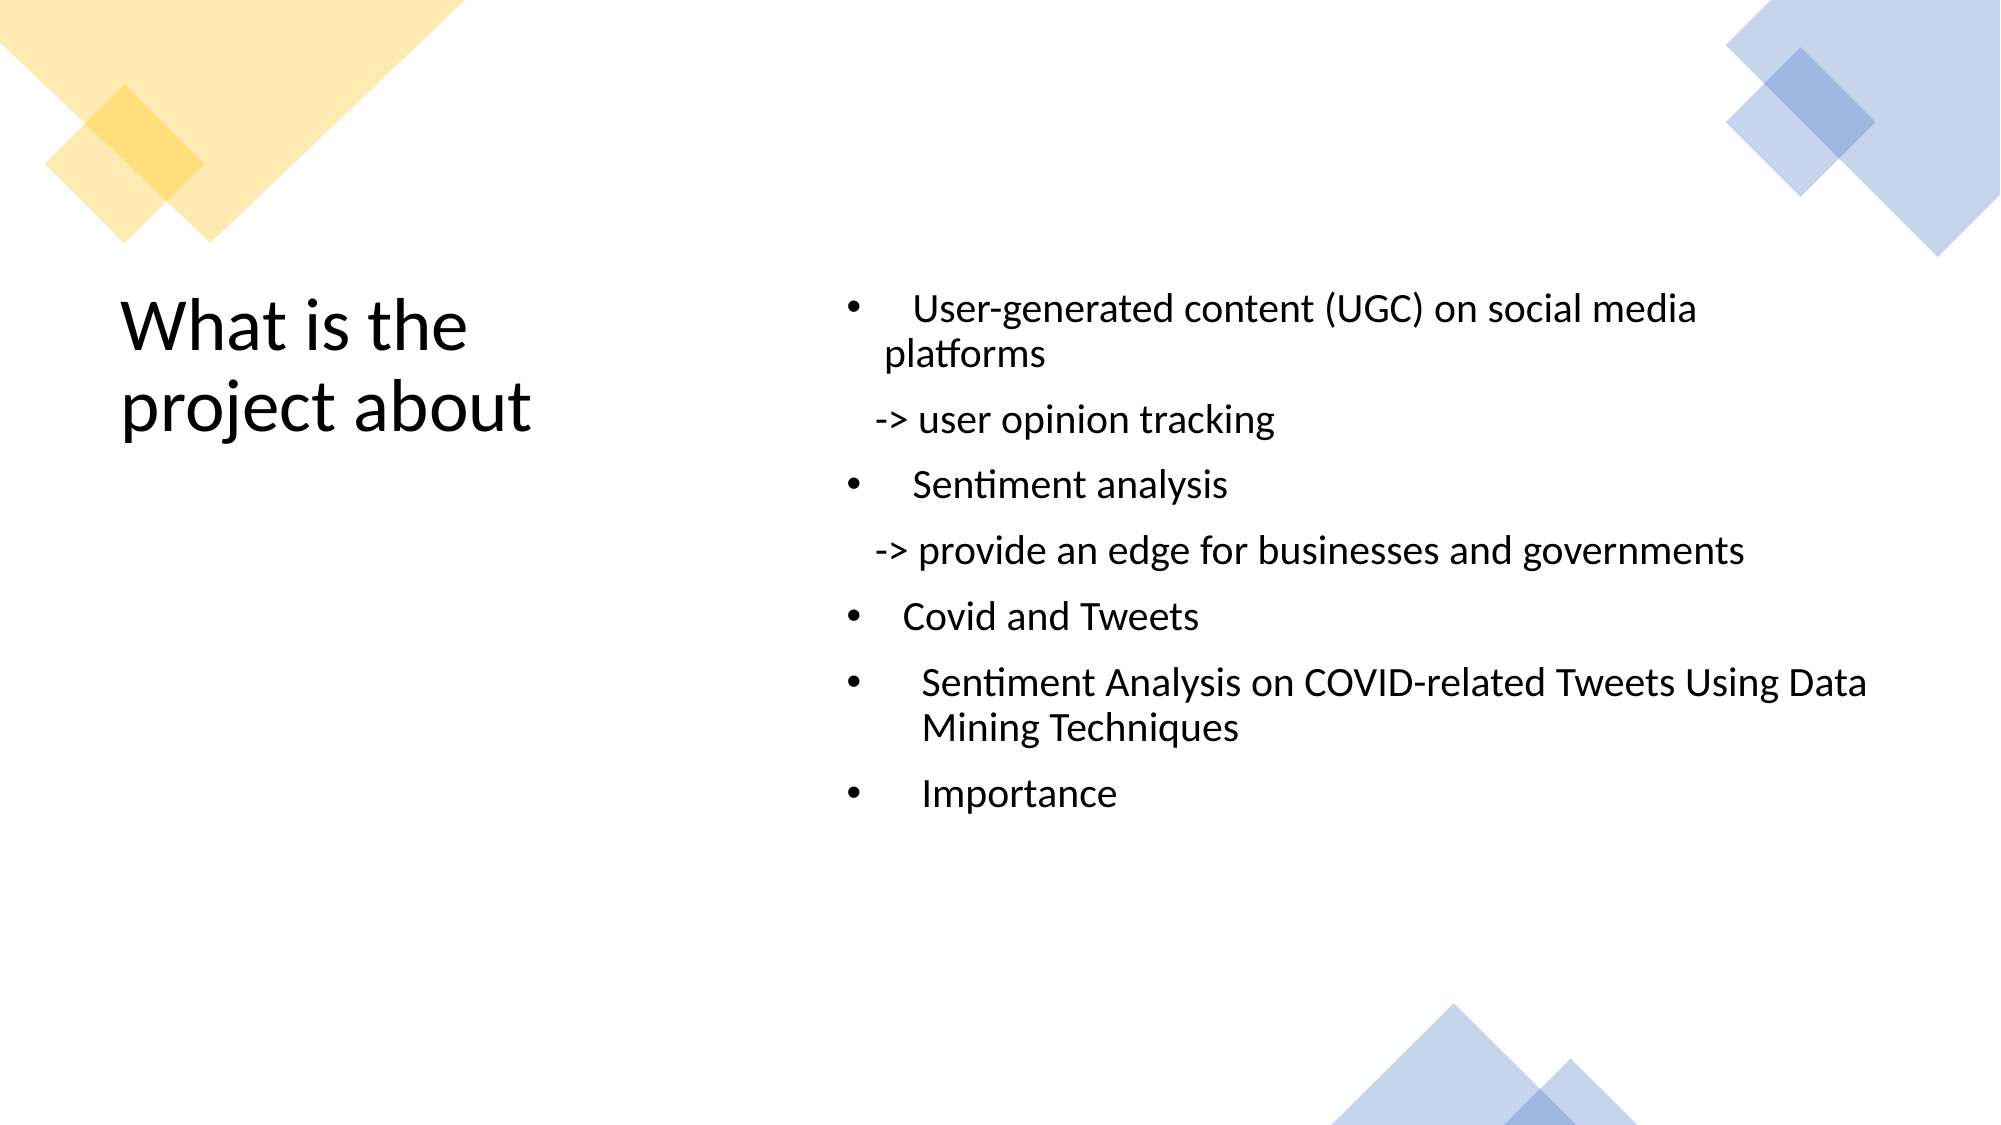

User-generated content (UGC) on social media platforms
   -> user opinion tracking
   Sentiment analysis
   -> provide an edge for businesses and governments
Covid and Tweets
Sentiment Analysis on COVID-related Tweets Using Data Mining Techniques
Importance

# What is the project about